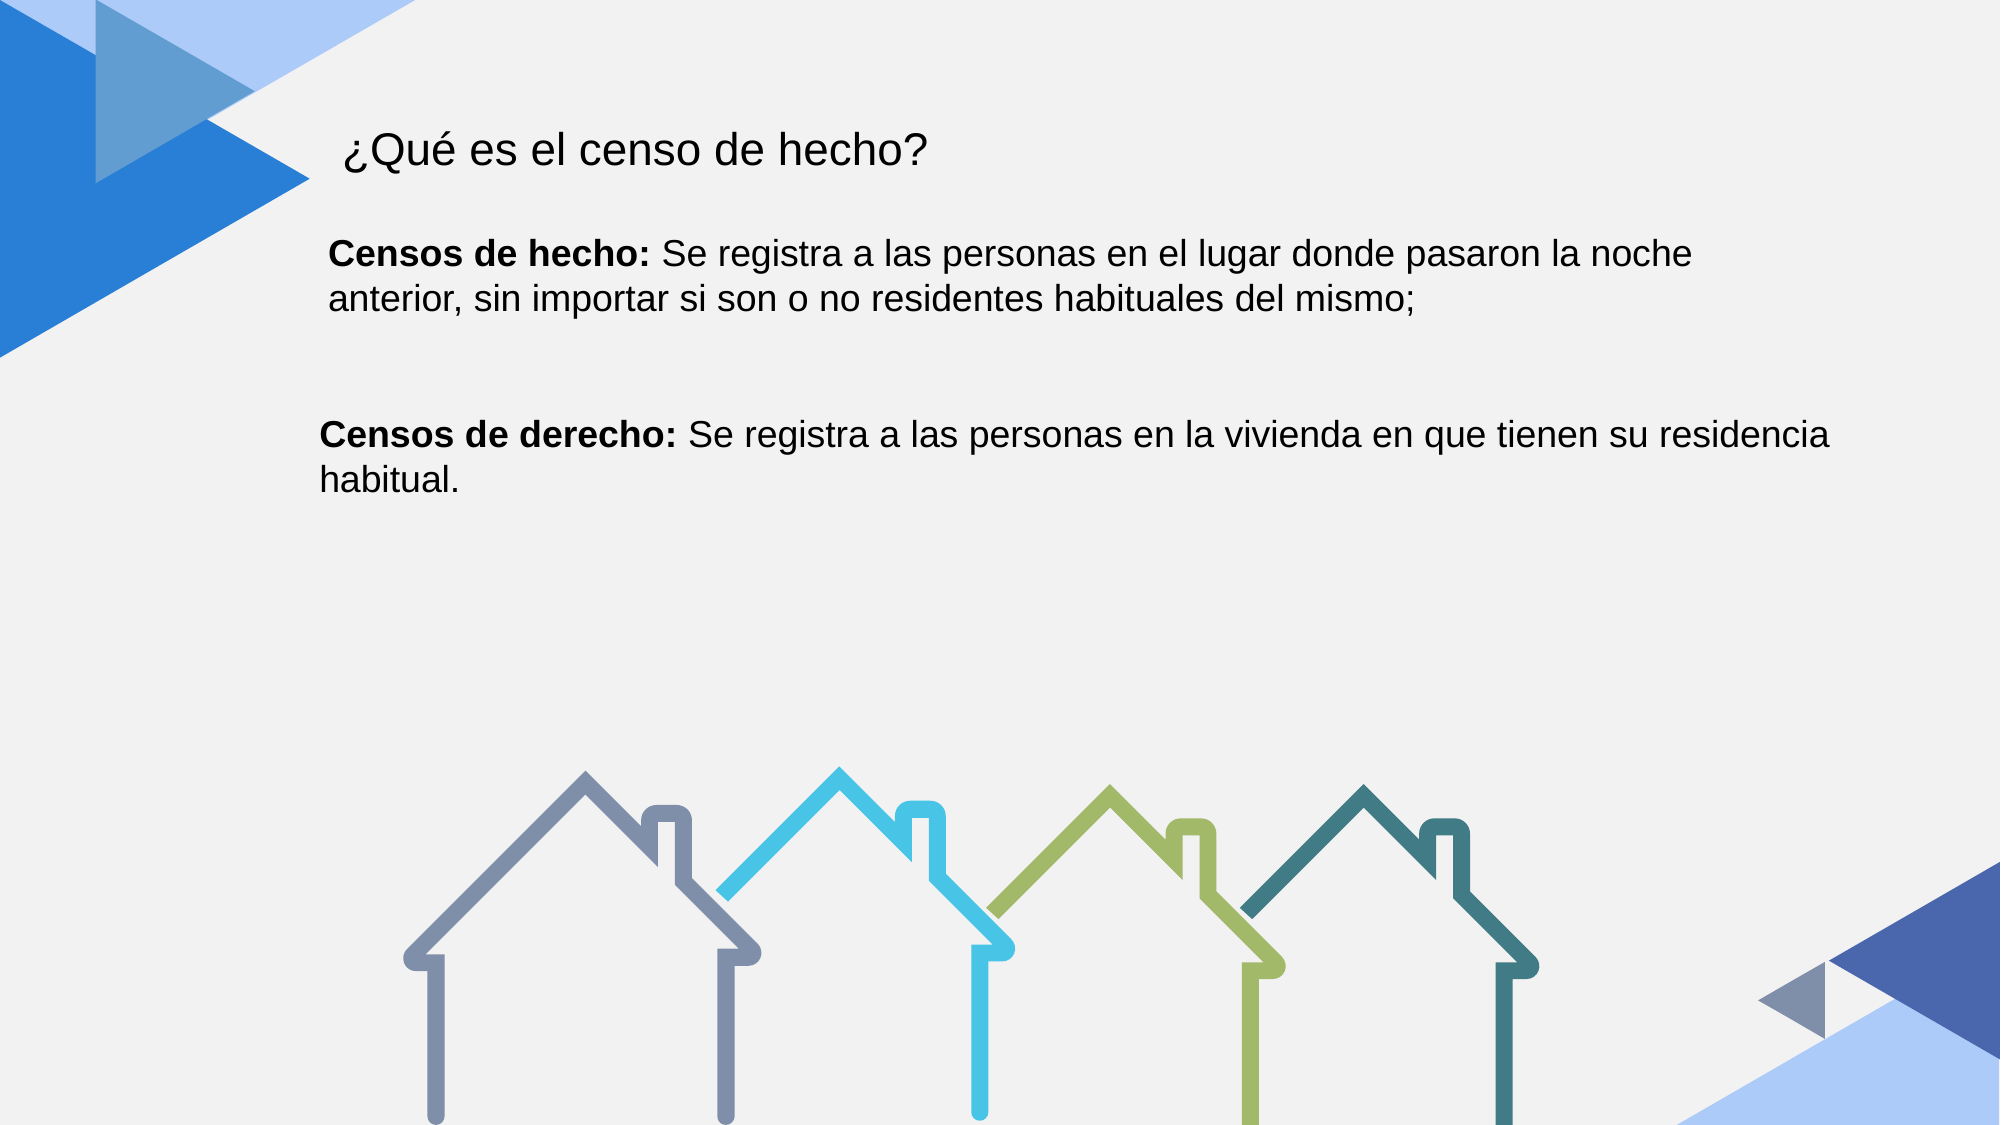

¿Qué es el censo de hecho?
Censos de hecho: Se registra a las personas en el lugar donde pasaron la noche anterior, sin importar si son o no residentes habituales del mismo;
Censos de derecho: Se registra a las personas en la vivienda en que tienen su residencia habitual.